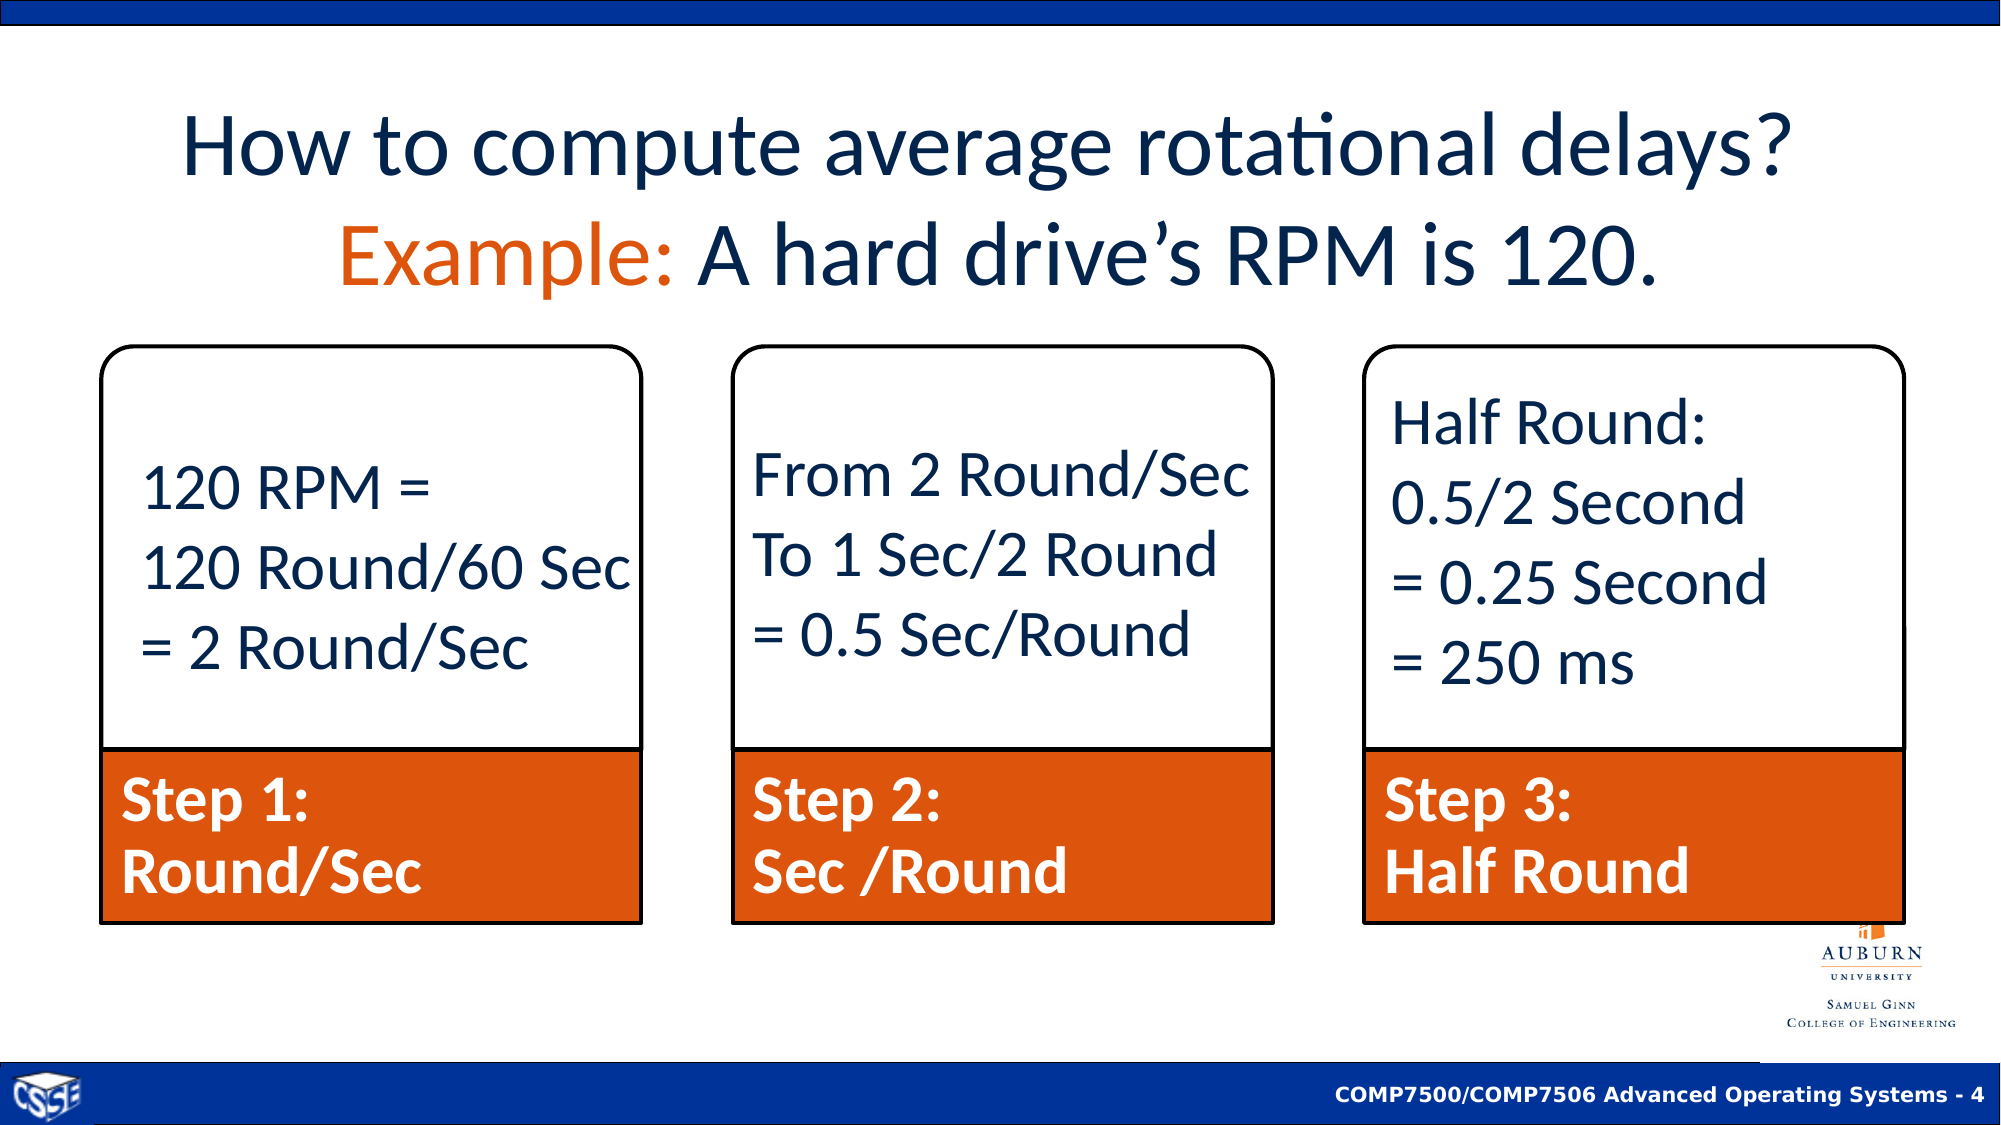

# How to compute average rotational delays? Example: A hard drive’s RPM is 120.
Step 1: Round/Sec
Step 2:     Sec /Round
Step 3:     Half Round
Half Round:
0.5/2 Second
= 0.25 Second
= 250 ms
From 2 Round/Sec
To 1 Sec/2 Round
= 0.5 Sec/Round
120 RPM =
120 Round/60 Sec
= 2 Round/Sec